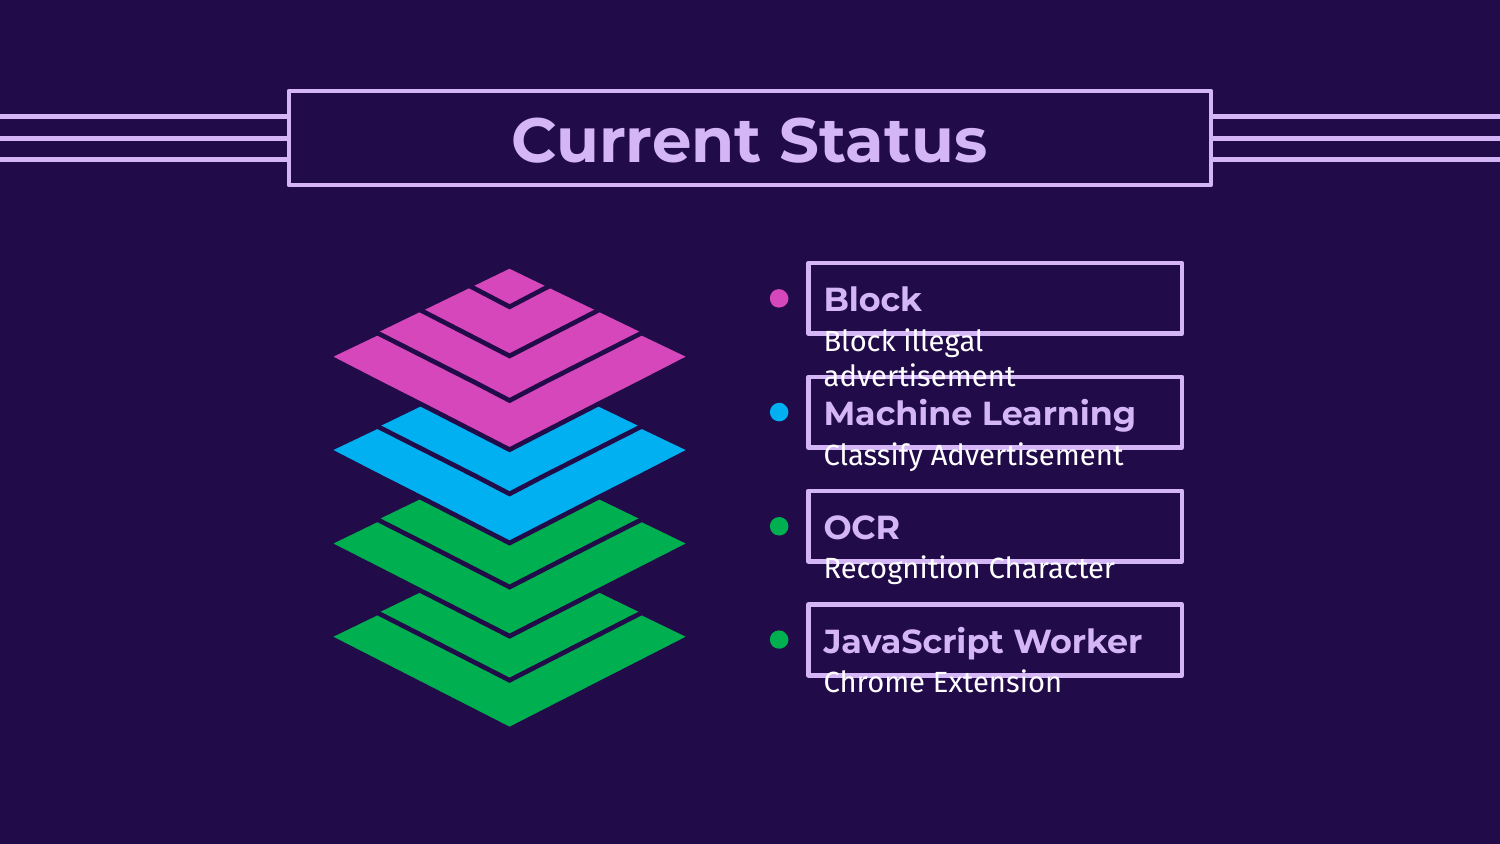

# Current Status

Block

Block illegal advertisement
Machine Learning

Classify Advertisement
OCR

Recognition Character
JavaScript Worker

Chrome Extension